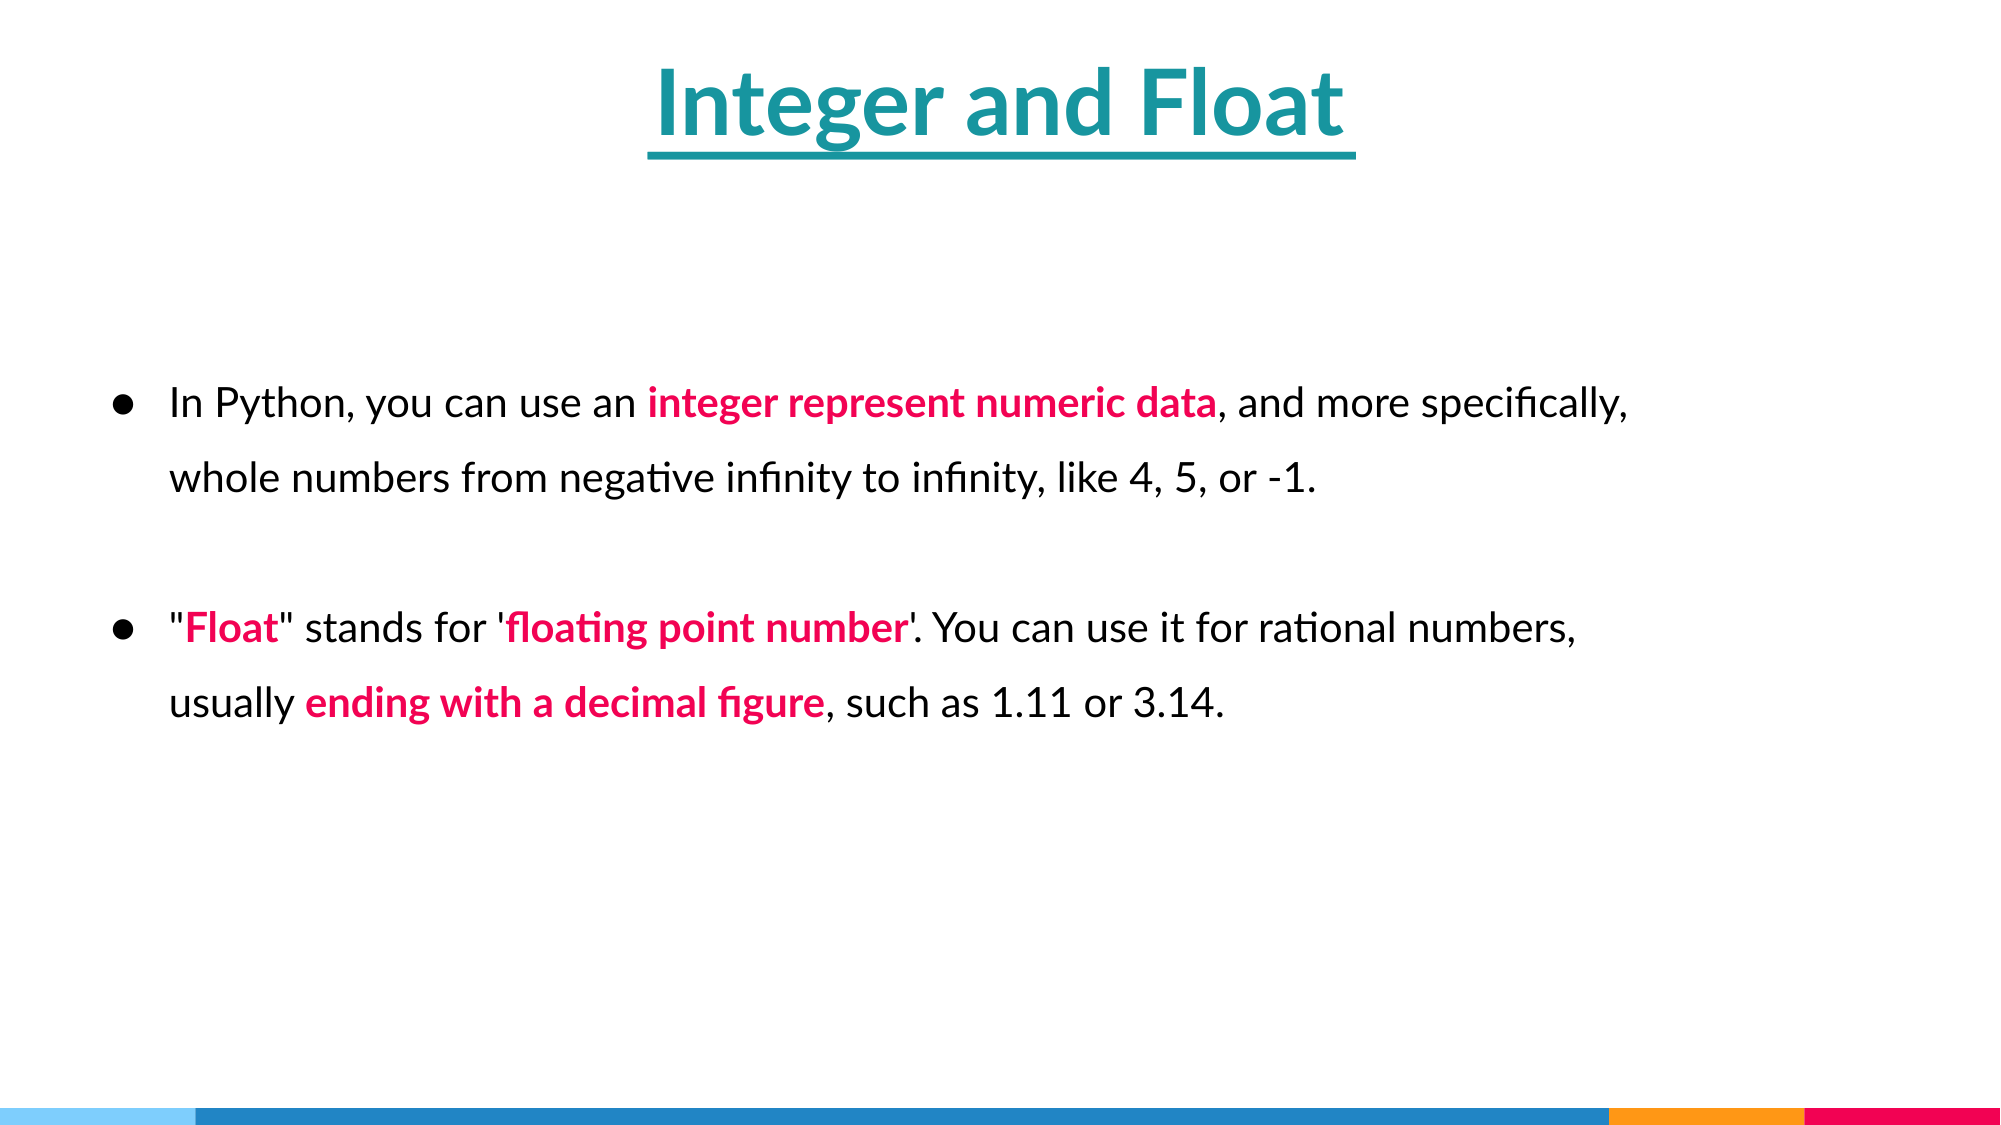

Integer and Float

In Python, you can use an integer represent numeric data, and more specifically, whole numbers from negative infinity to infinity, like 4, 5, or -1.

"Float" stands for 'floating point number'. You can use it for rational numbers, usually ending with a decimal figure, such as 1.11 or 3.14.